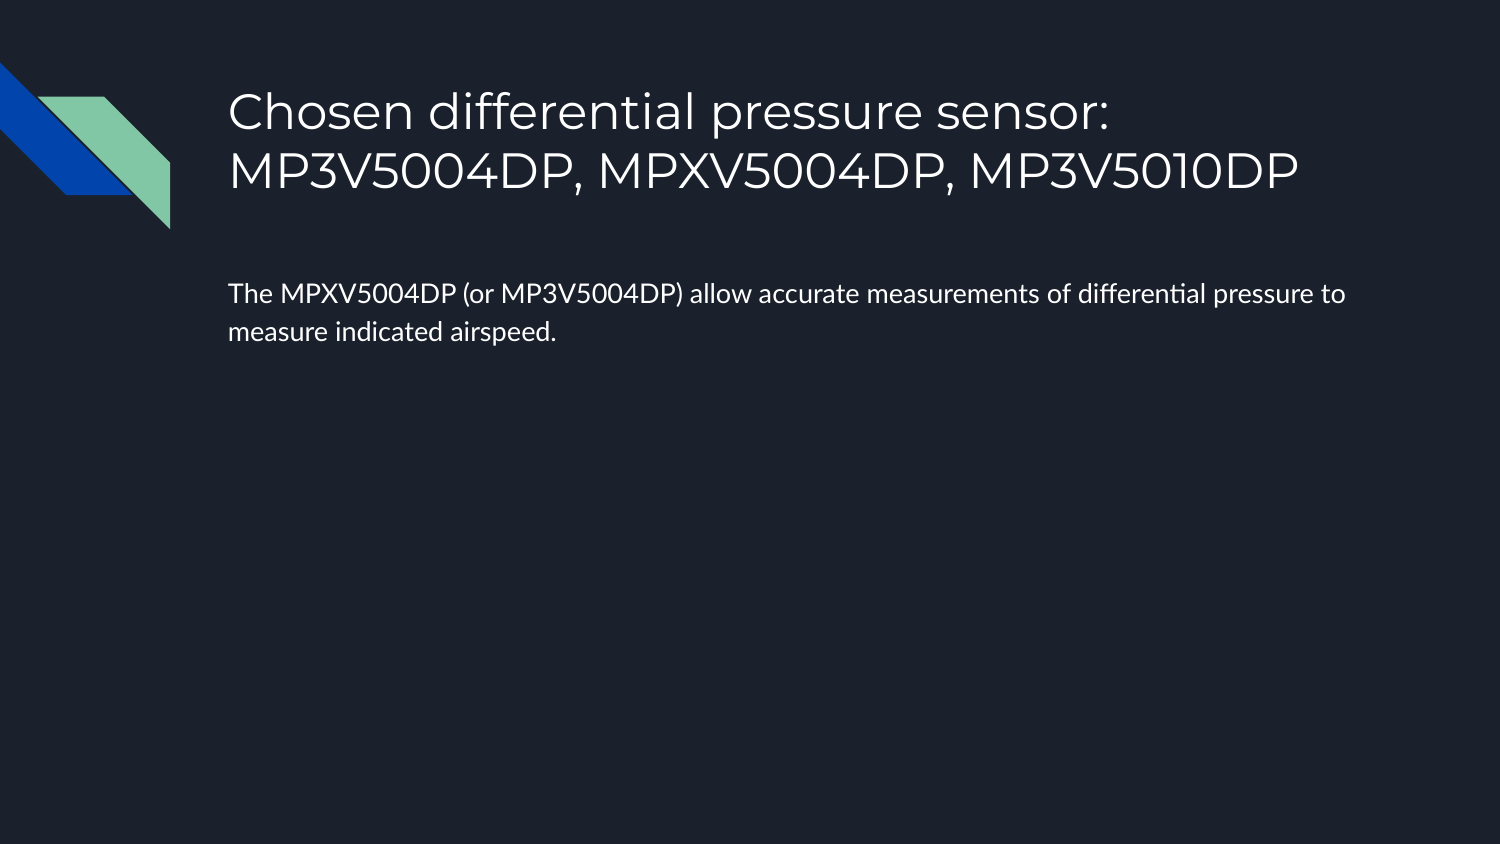

# Chosen differential pressure sensor: MP3V5004DP, MPXV5004DP, MP3V5010DP

The MPXV5004DP (or MP3V5004DP) allow accurate measurements of differential pressure to measure indicated airspeed.